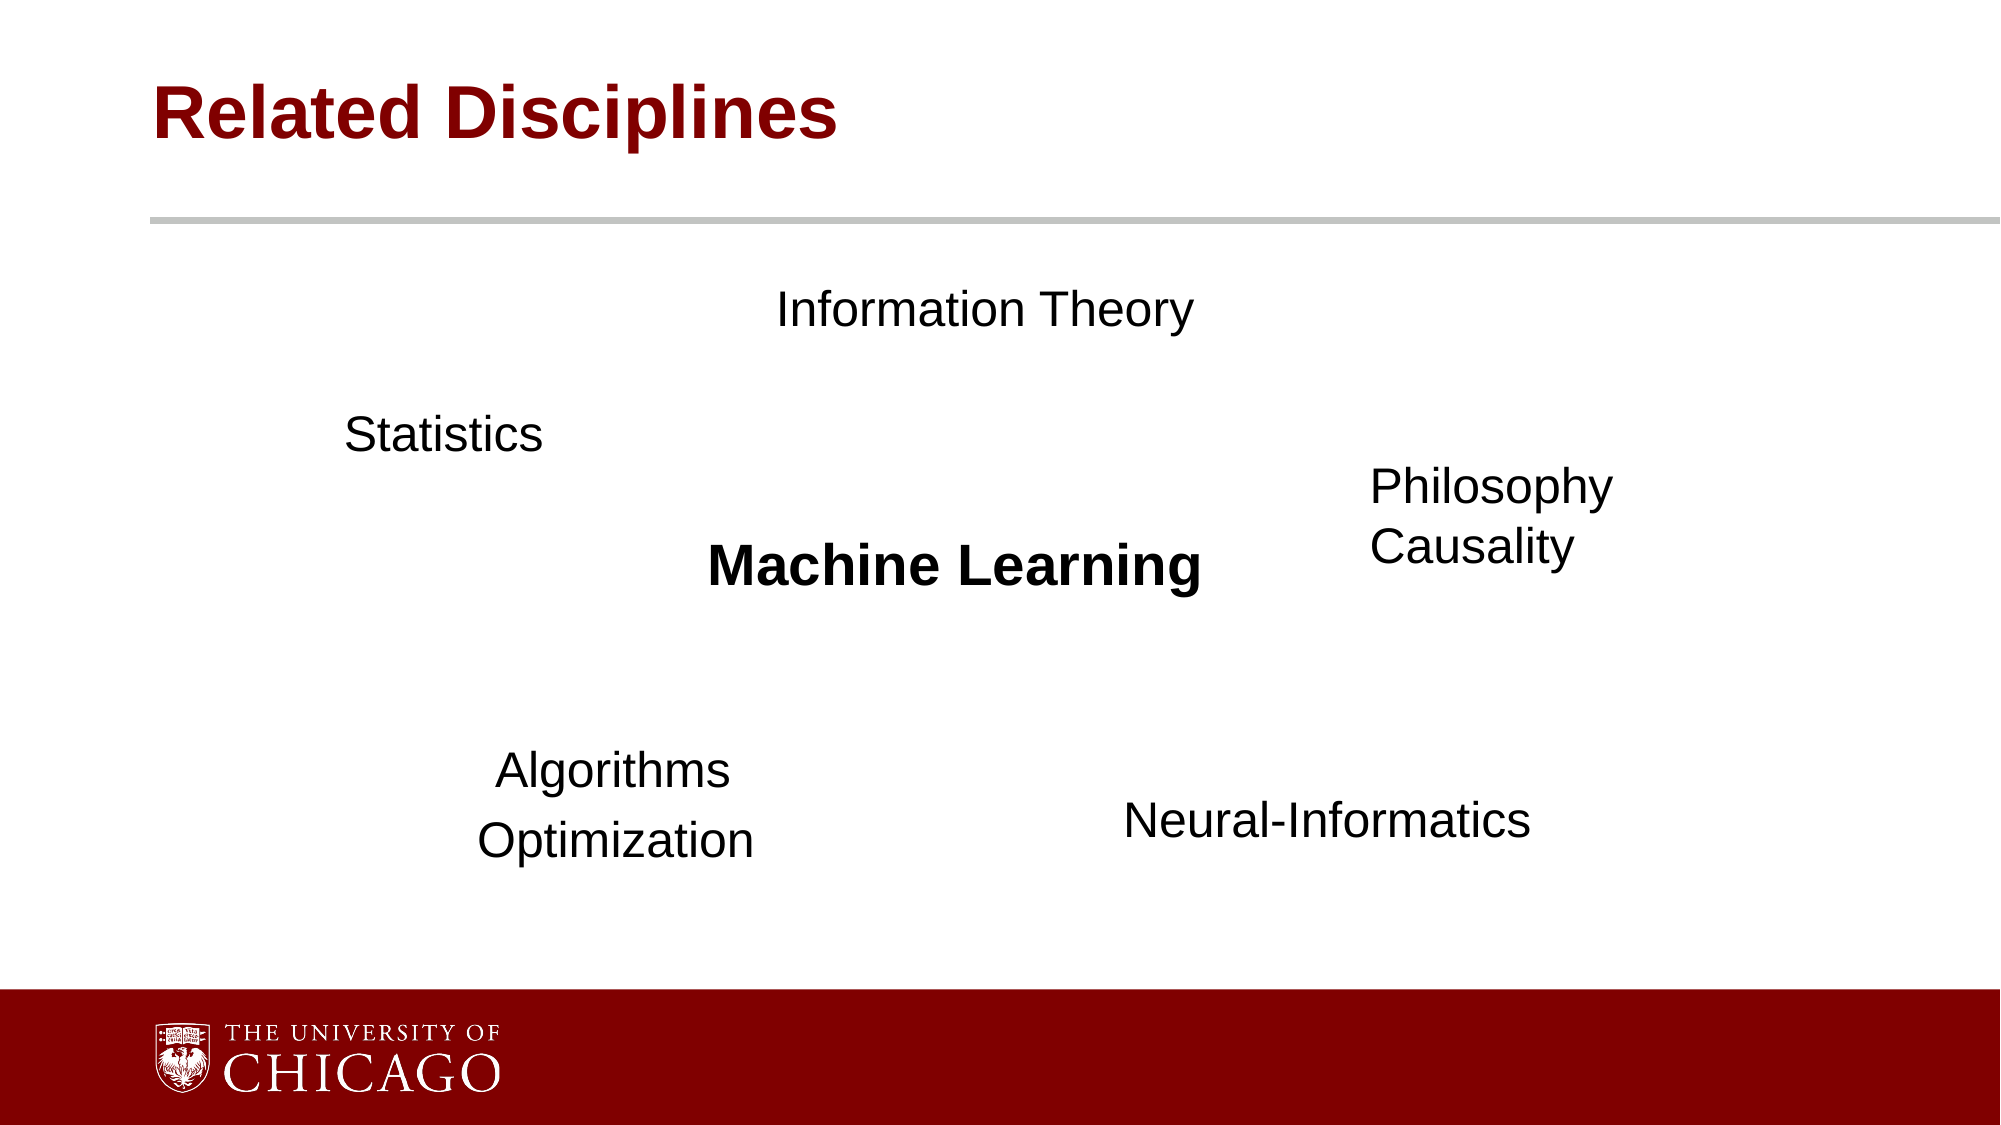

# Related Disciplines
Information Theory
Statistics
Philosophy
Causality
Machine Learning
Algorithms
Neural-Informatics
Optimization